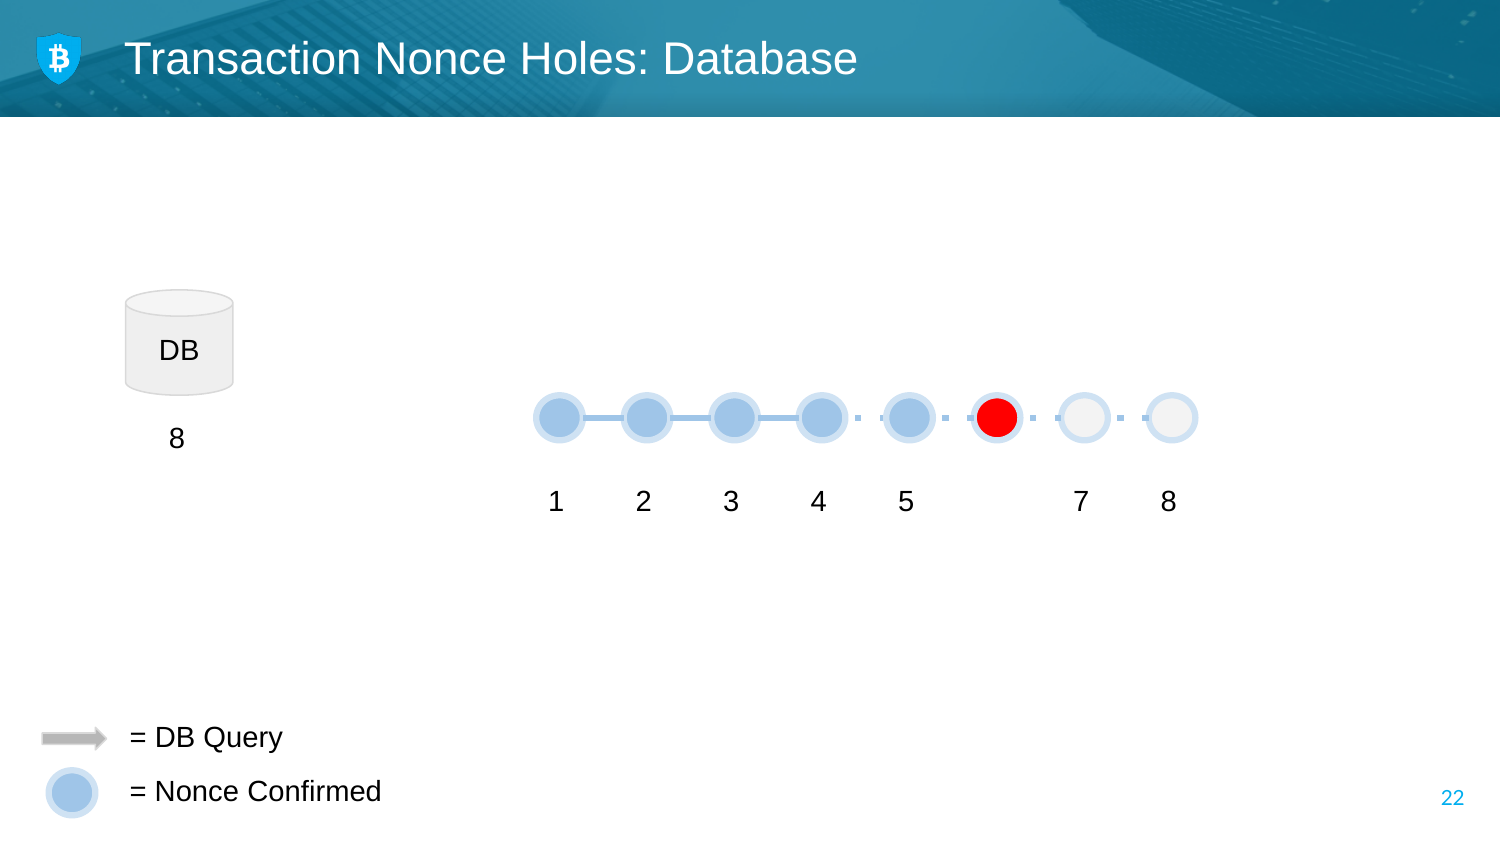

# Transaction Nonce Holes: Database

DB

8
1
2
3
4
5

7
8

= DB Query
= Nonce Confirmed
22